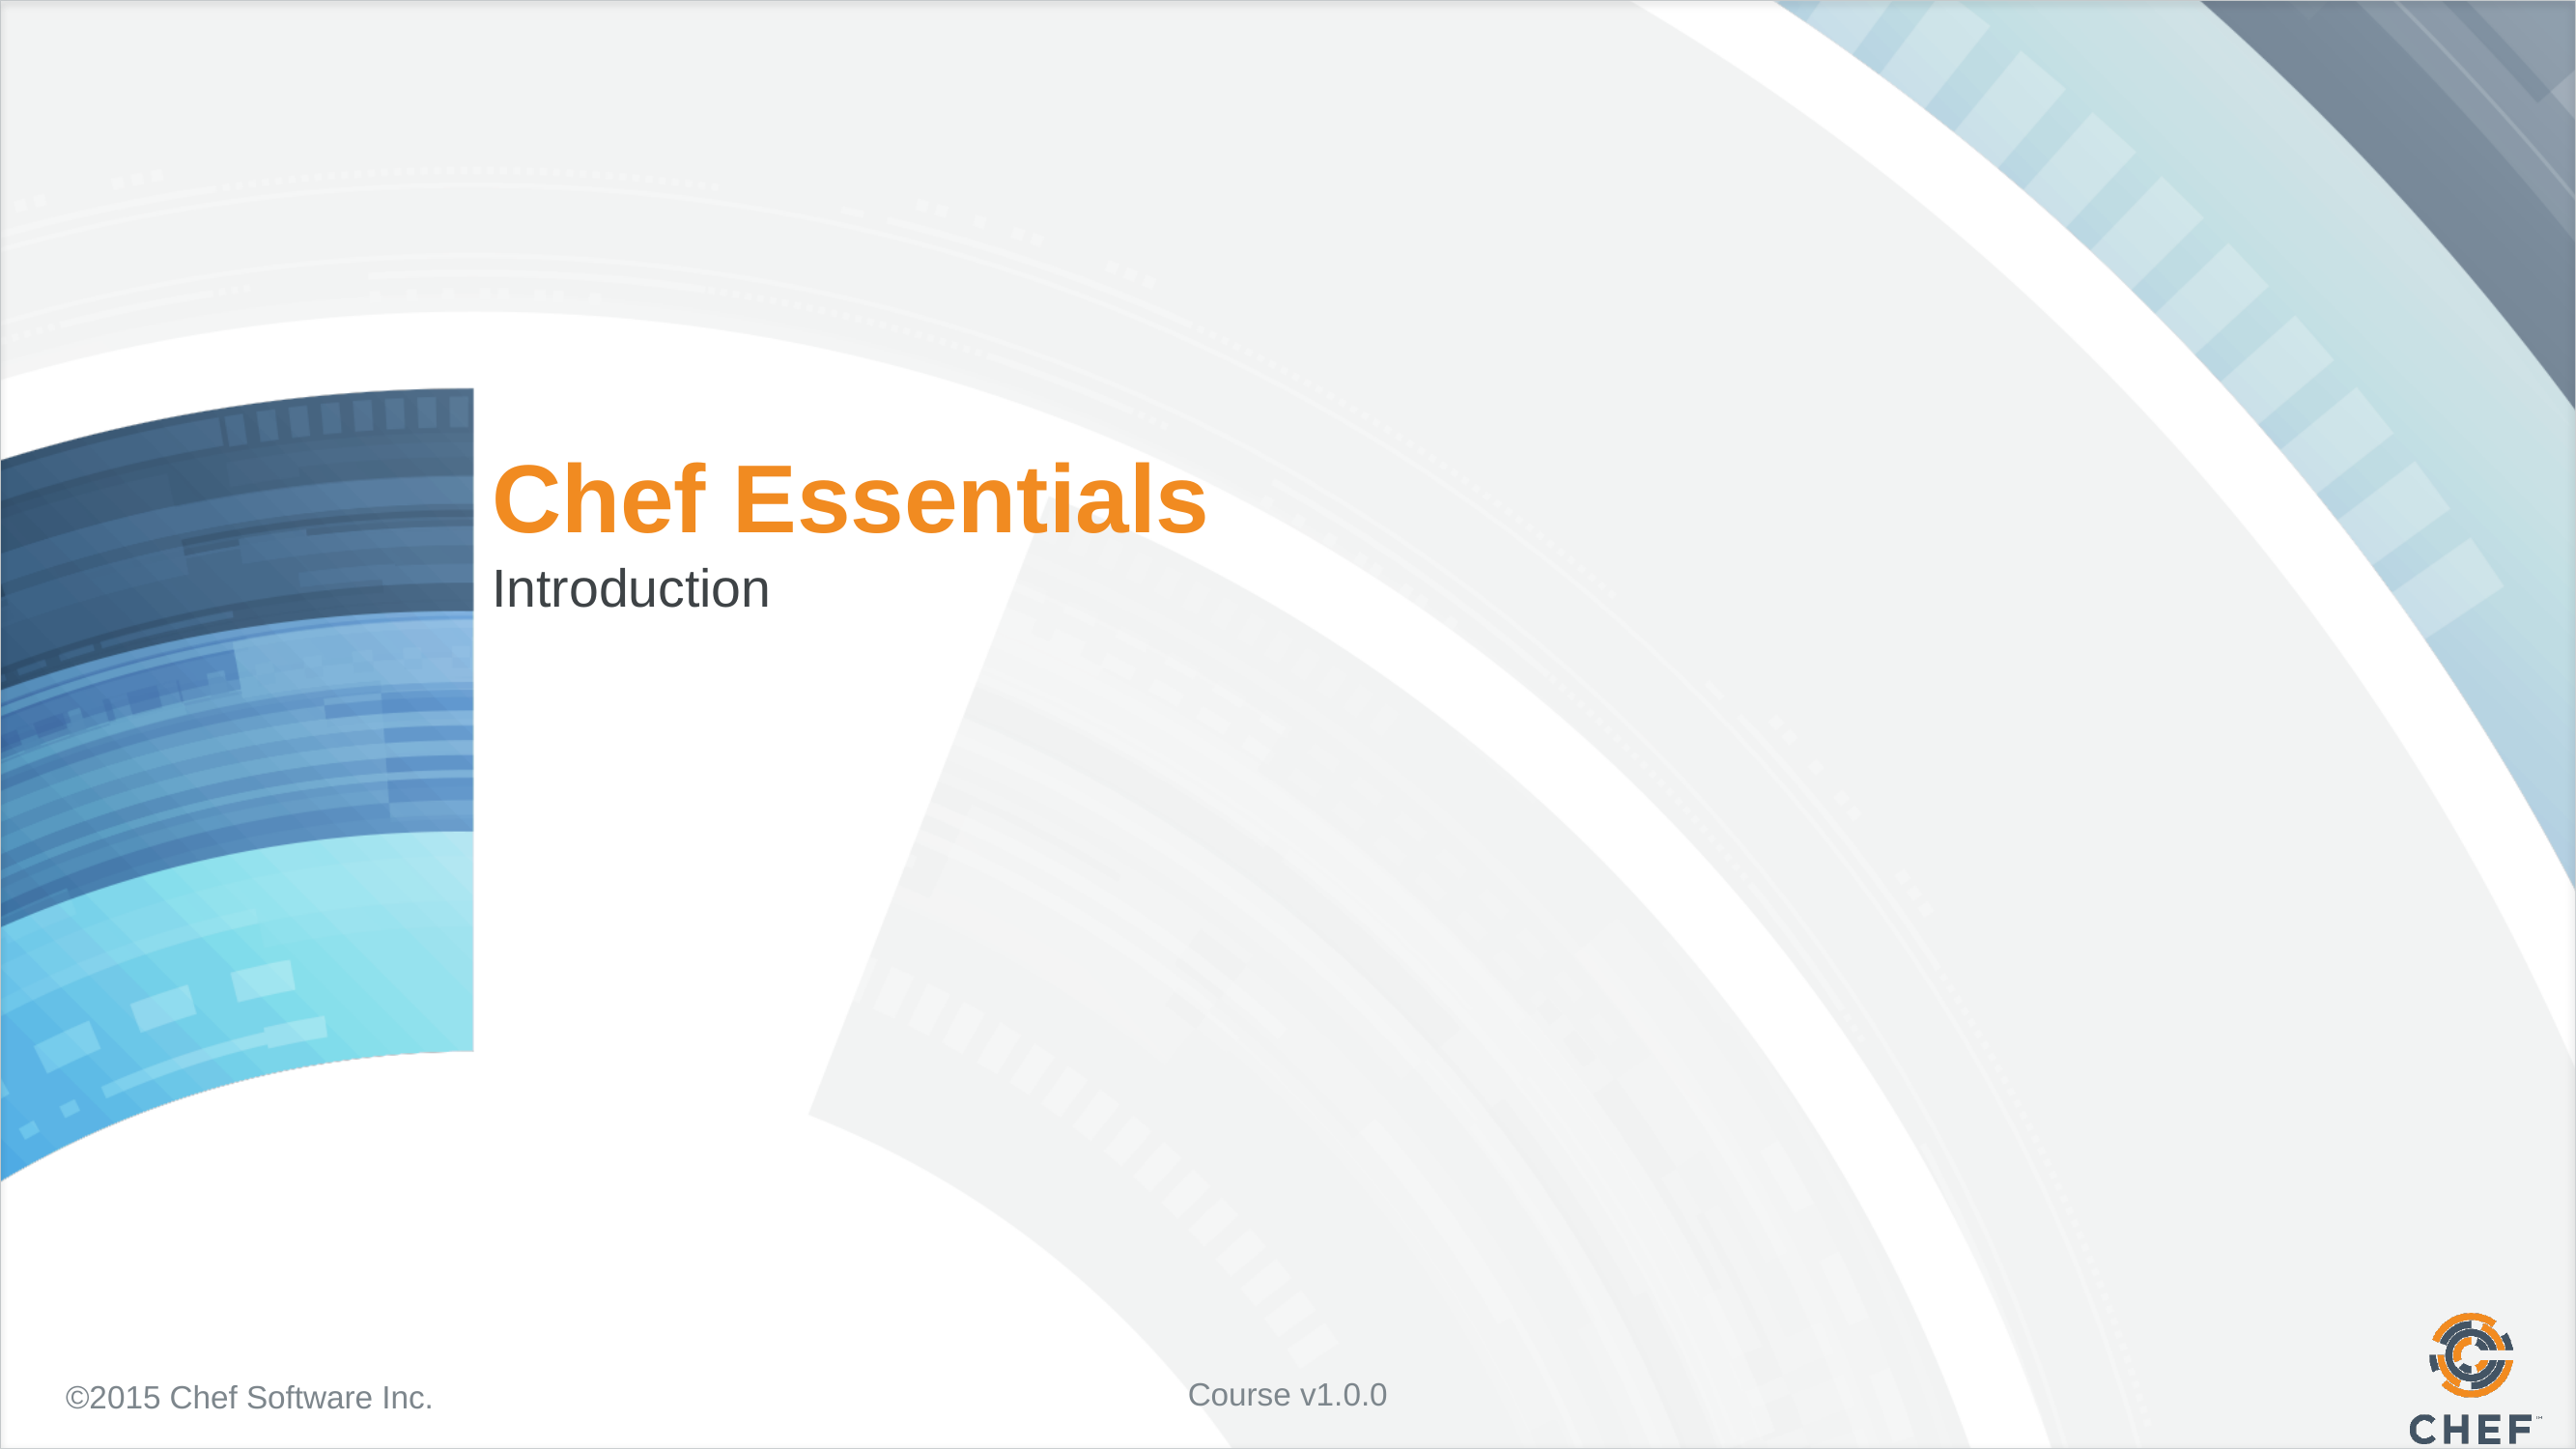

# Chef Essentials
Introduction
Course v1.0.0
©2015 Chef Software Inc.